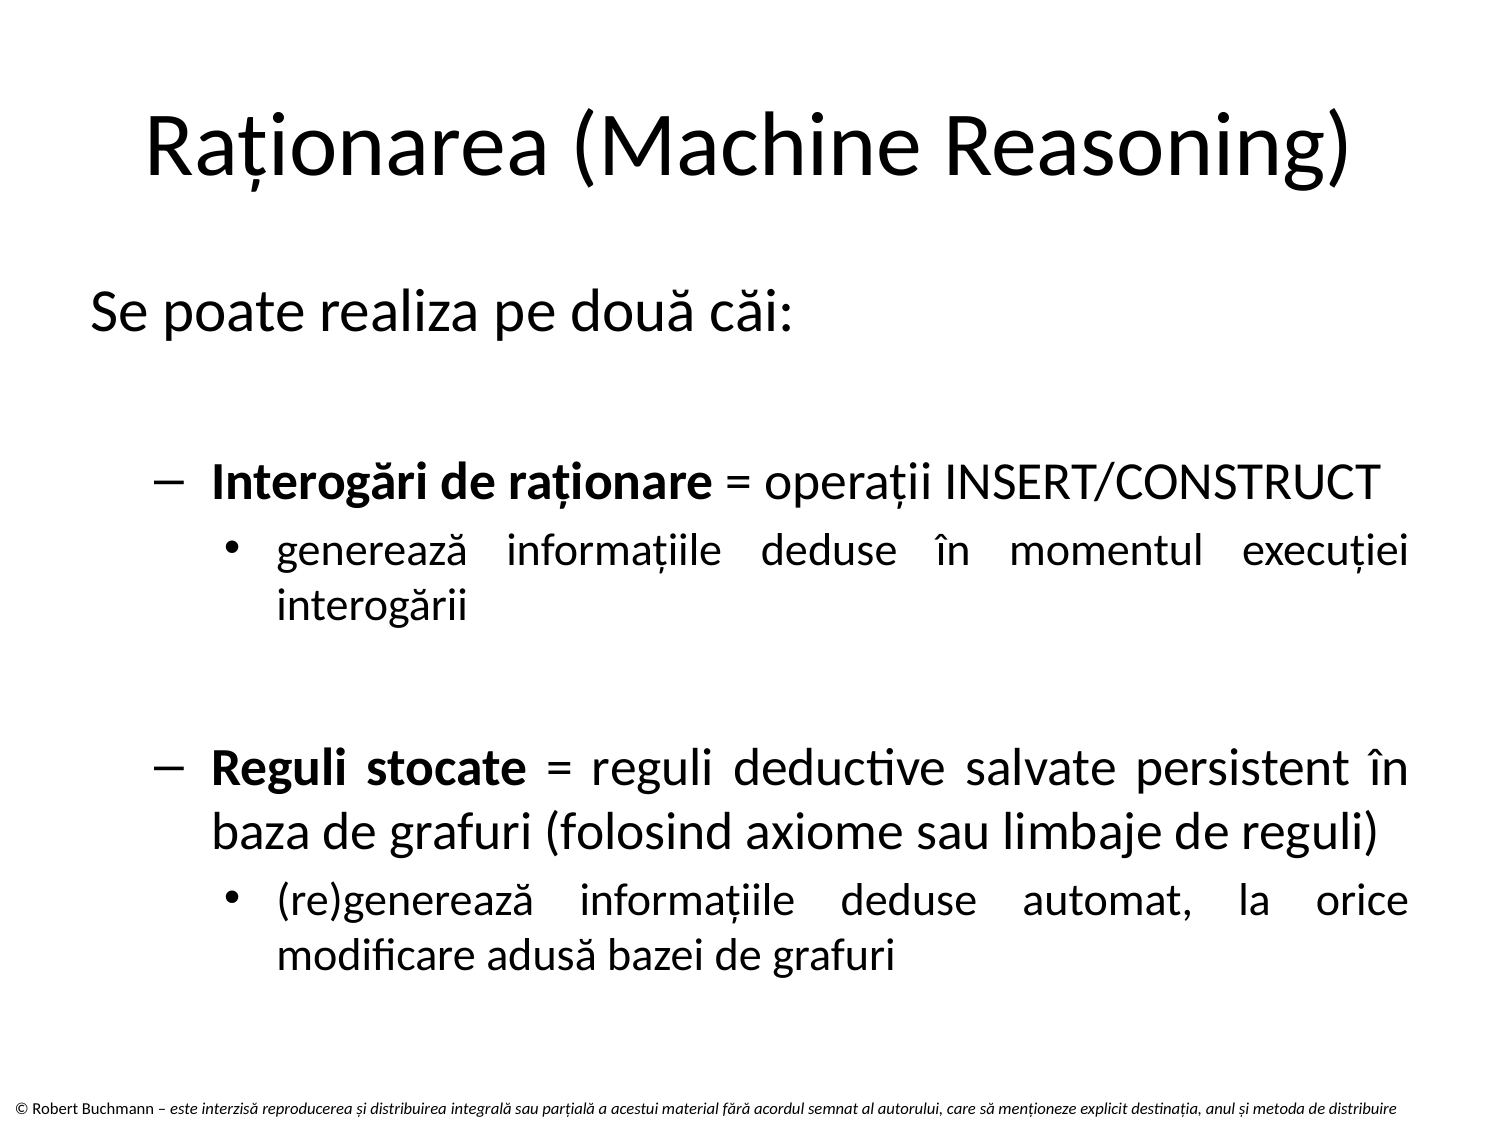

# Raționarea (Machine Reasoning)
Se poate realiza pe două căi:

Interogări de raționare = operații INSERT/CONSTRUCT
generează informațiile deduse în momentul execuției interogării

Reguli stocate = reguli deductive salvate persistent în baza de grafuri (folosind axiome sau limbaje de reguli)
(re)generează informațiile deduse automat, la orice modificare adusă bazei de grafuri